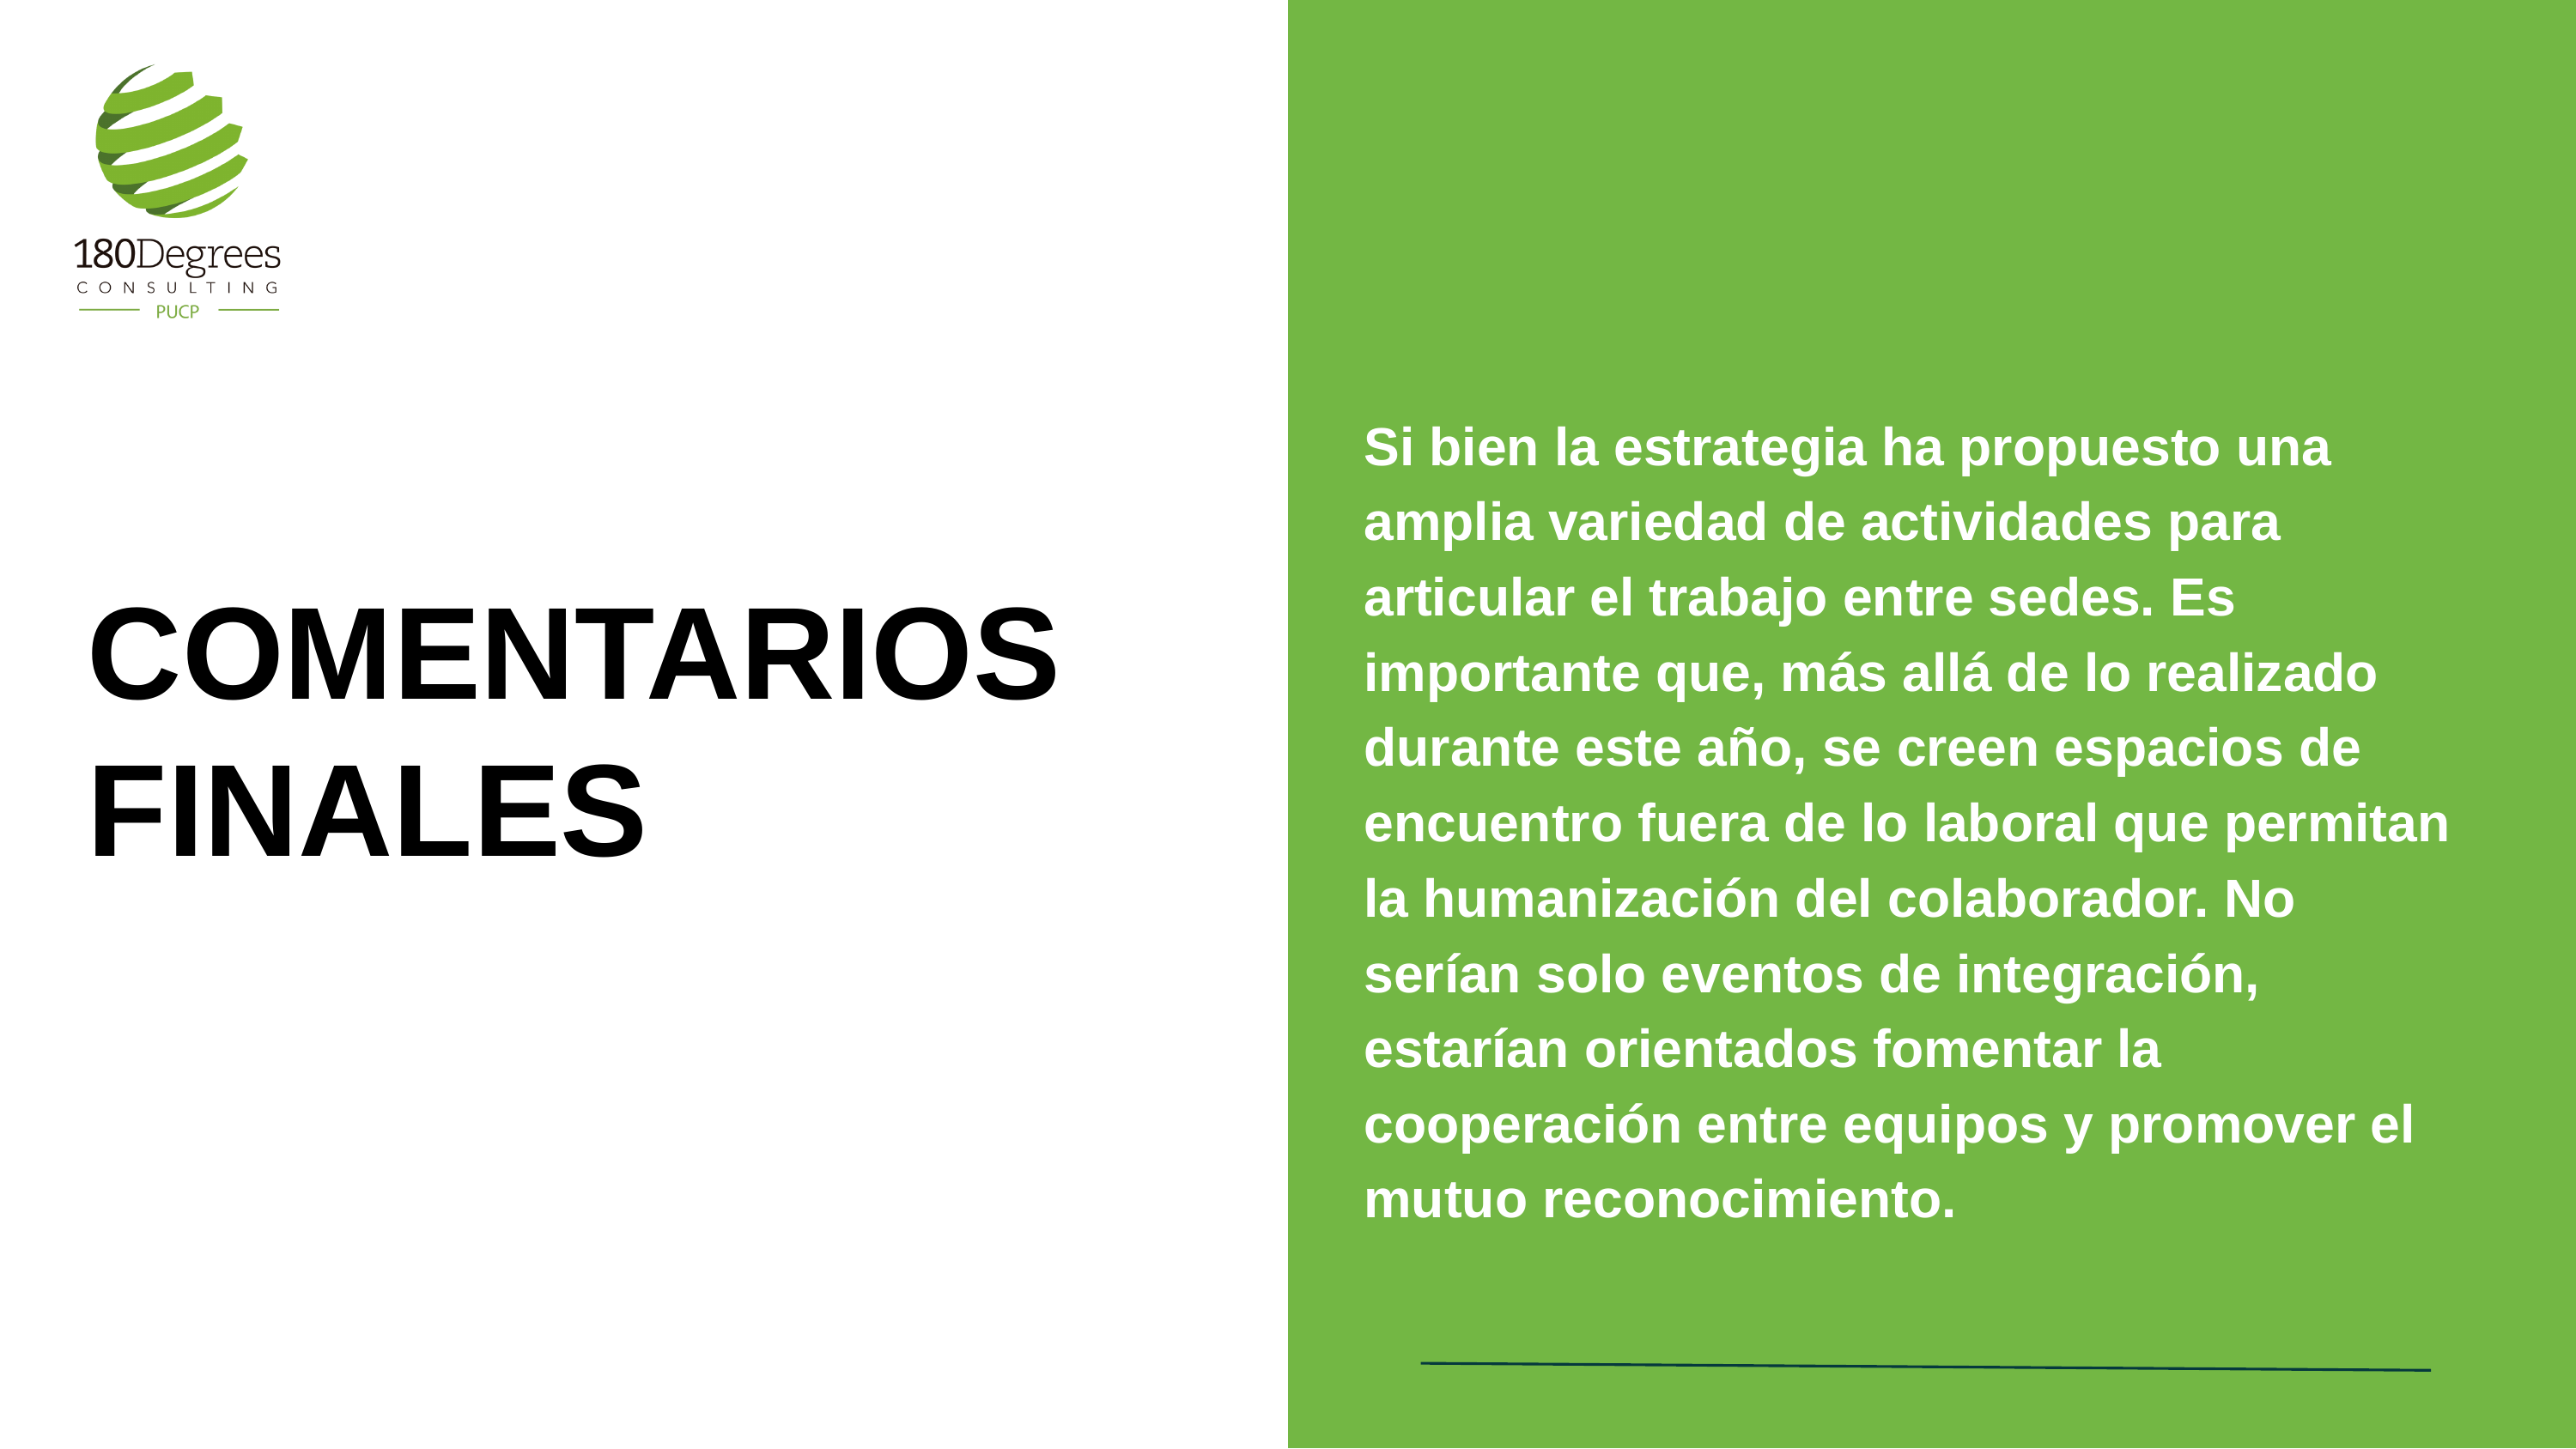

Si bien la estrategia ha propuesto una amplia variedad de actividades para articular el trabajo entre sedes. Es importante que, más allá de lo realizado durante este año, se creen espacios de encuentro fuera de lo laboral que permitan la humanización del colaborador. No serían solo eventos de integración, estarían orientados fomentar la cooperación entre equipos y promover el mutuo reconocimiento.
COMENTARIOS FINALES